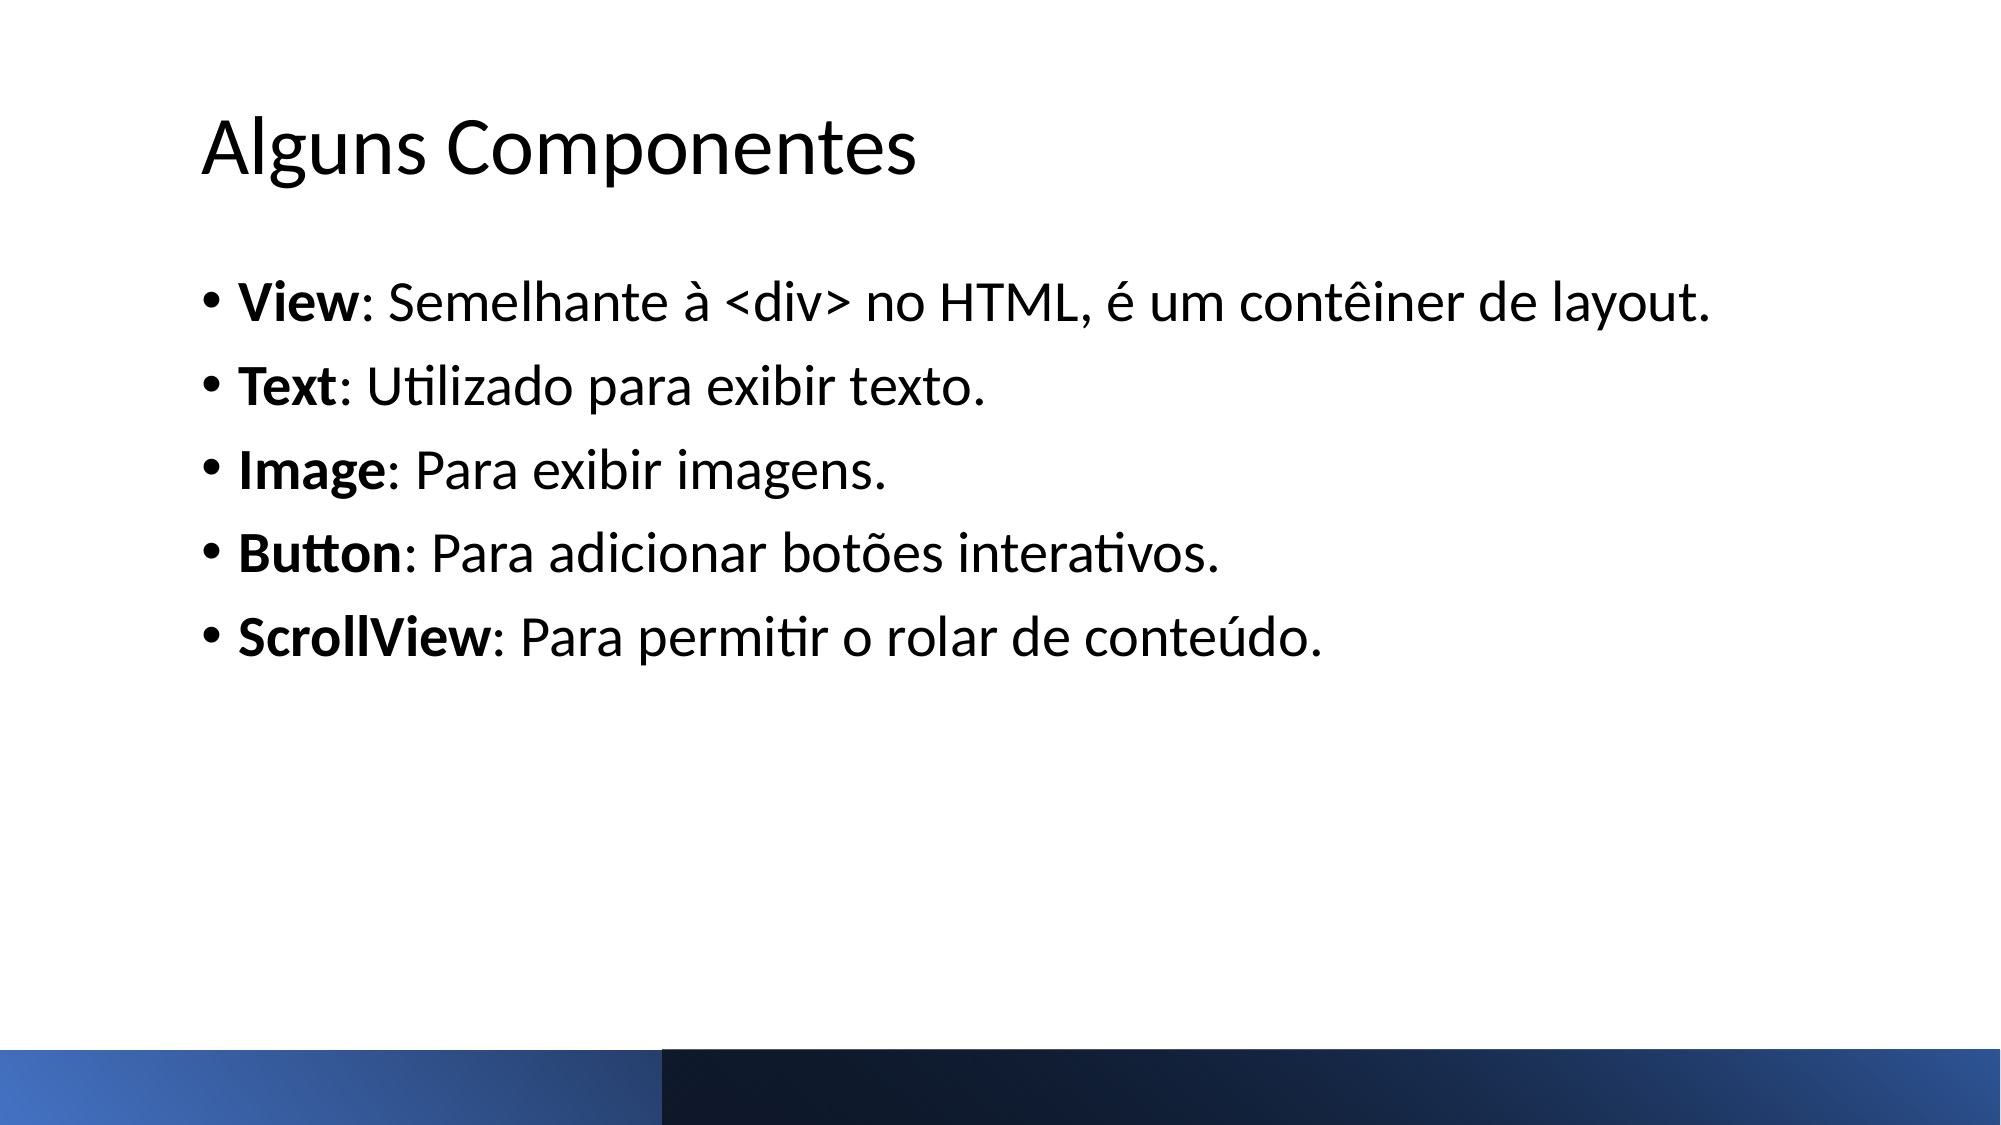

# Alguns Componentes
View: Semelhante à <div> no HTML, é um contêiner de layout.
Text: Utilizado para exibir texto.
Image: Para exibir imagens.
Button: Para adicionar botões interativos.
ScrollView: Para permitir o rolar de conteúdo.